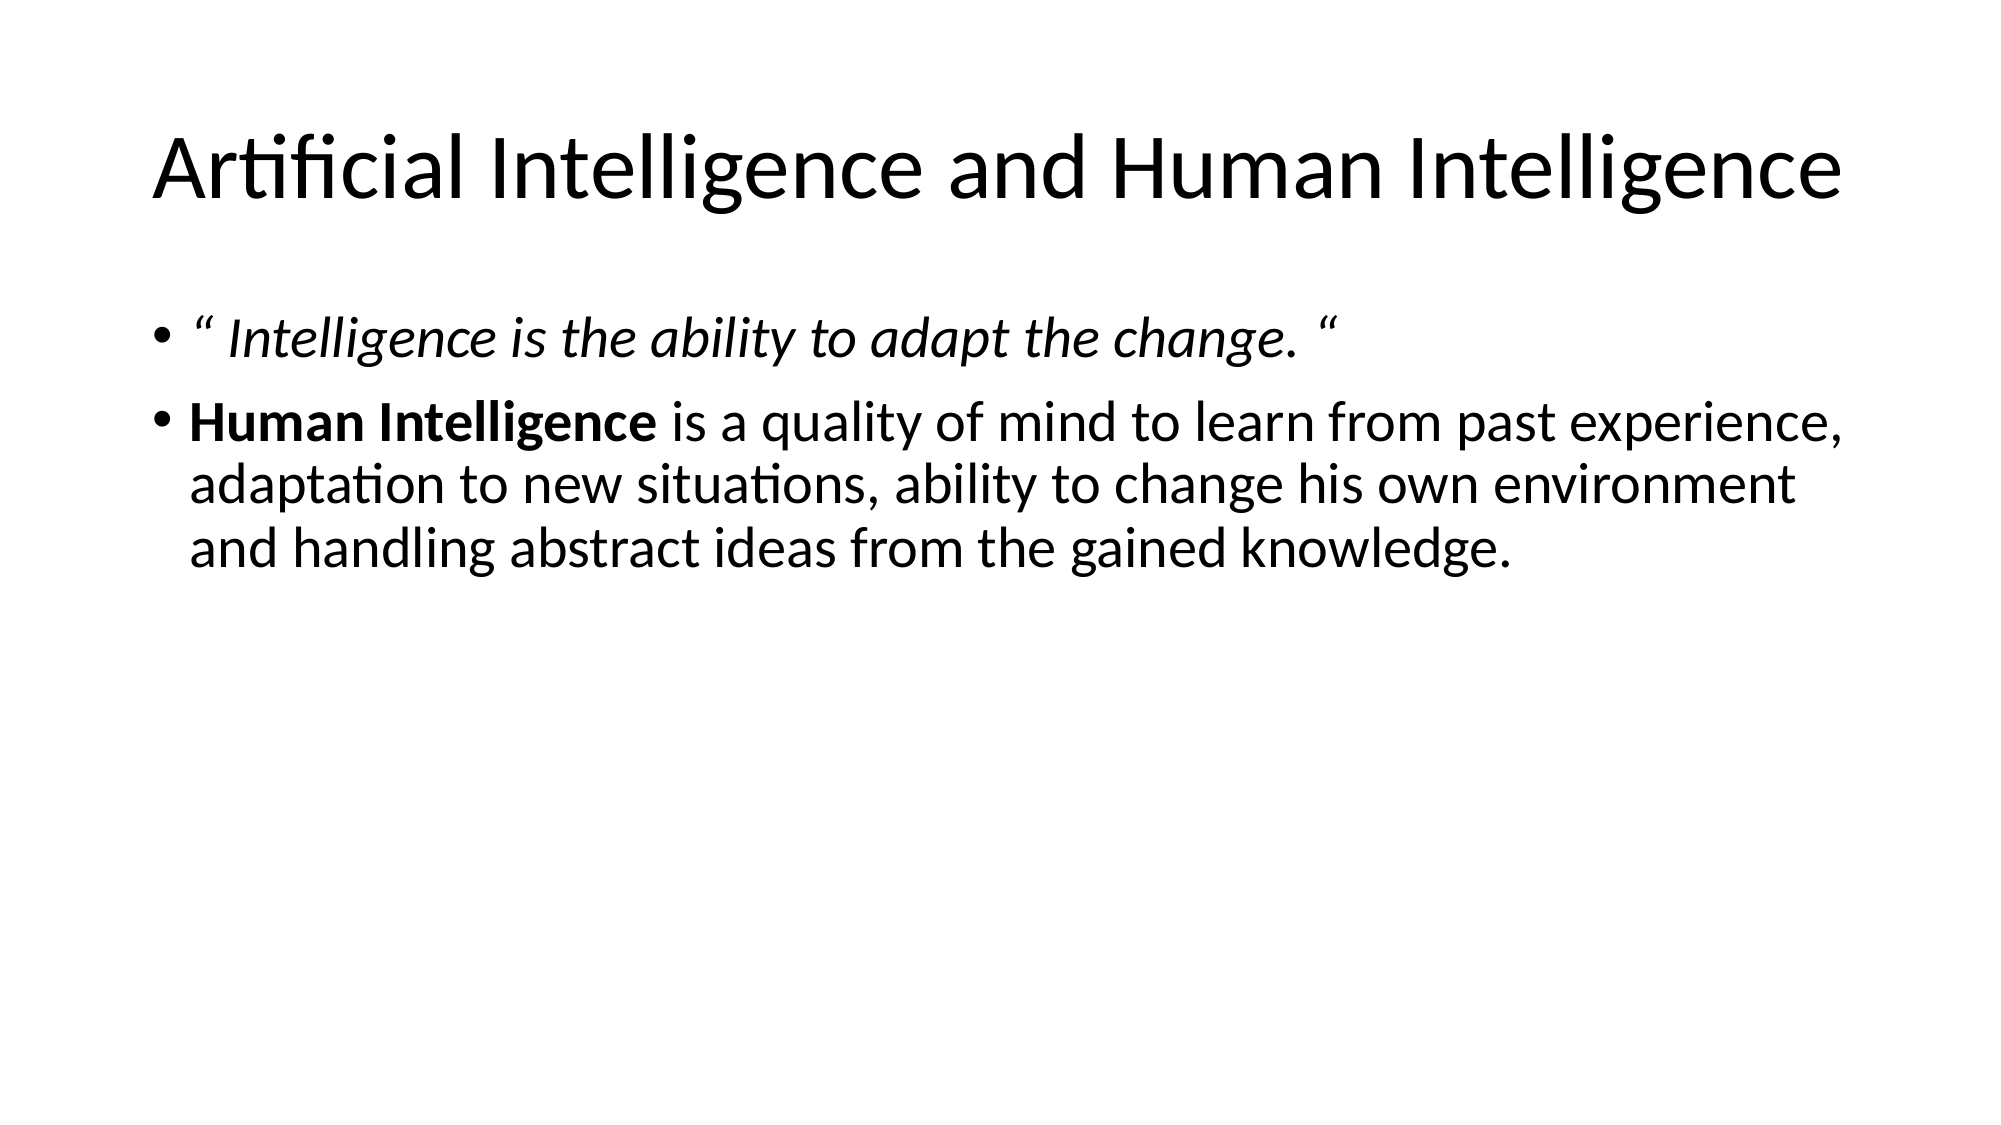

# Artificial Intelligence and Human Intelligence
“ Intelligence is the ability to adapt the change. “
Human Intelligence is a quality of mind to learn from past experience, adaptation to new situations, ability to change his own environment and handling abstract ideas from the gained knowledge.